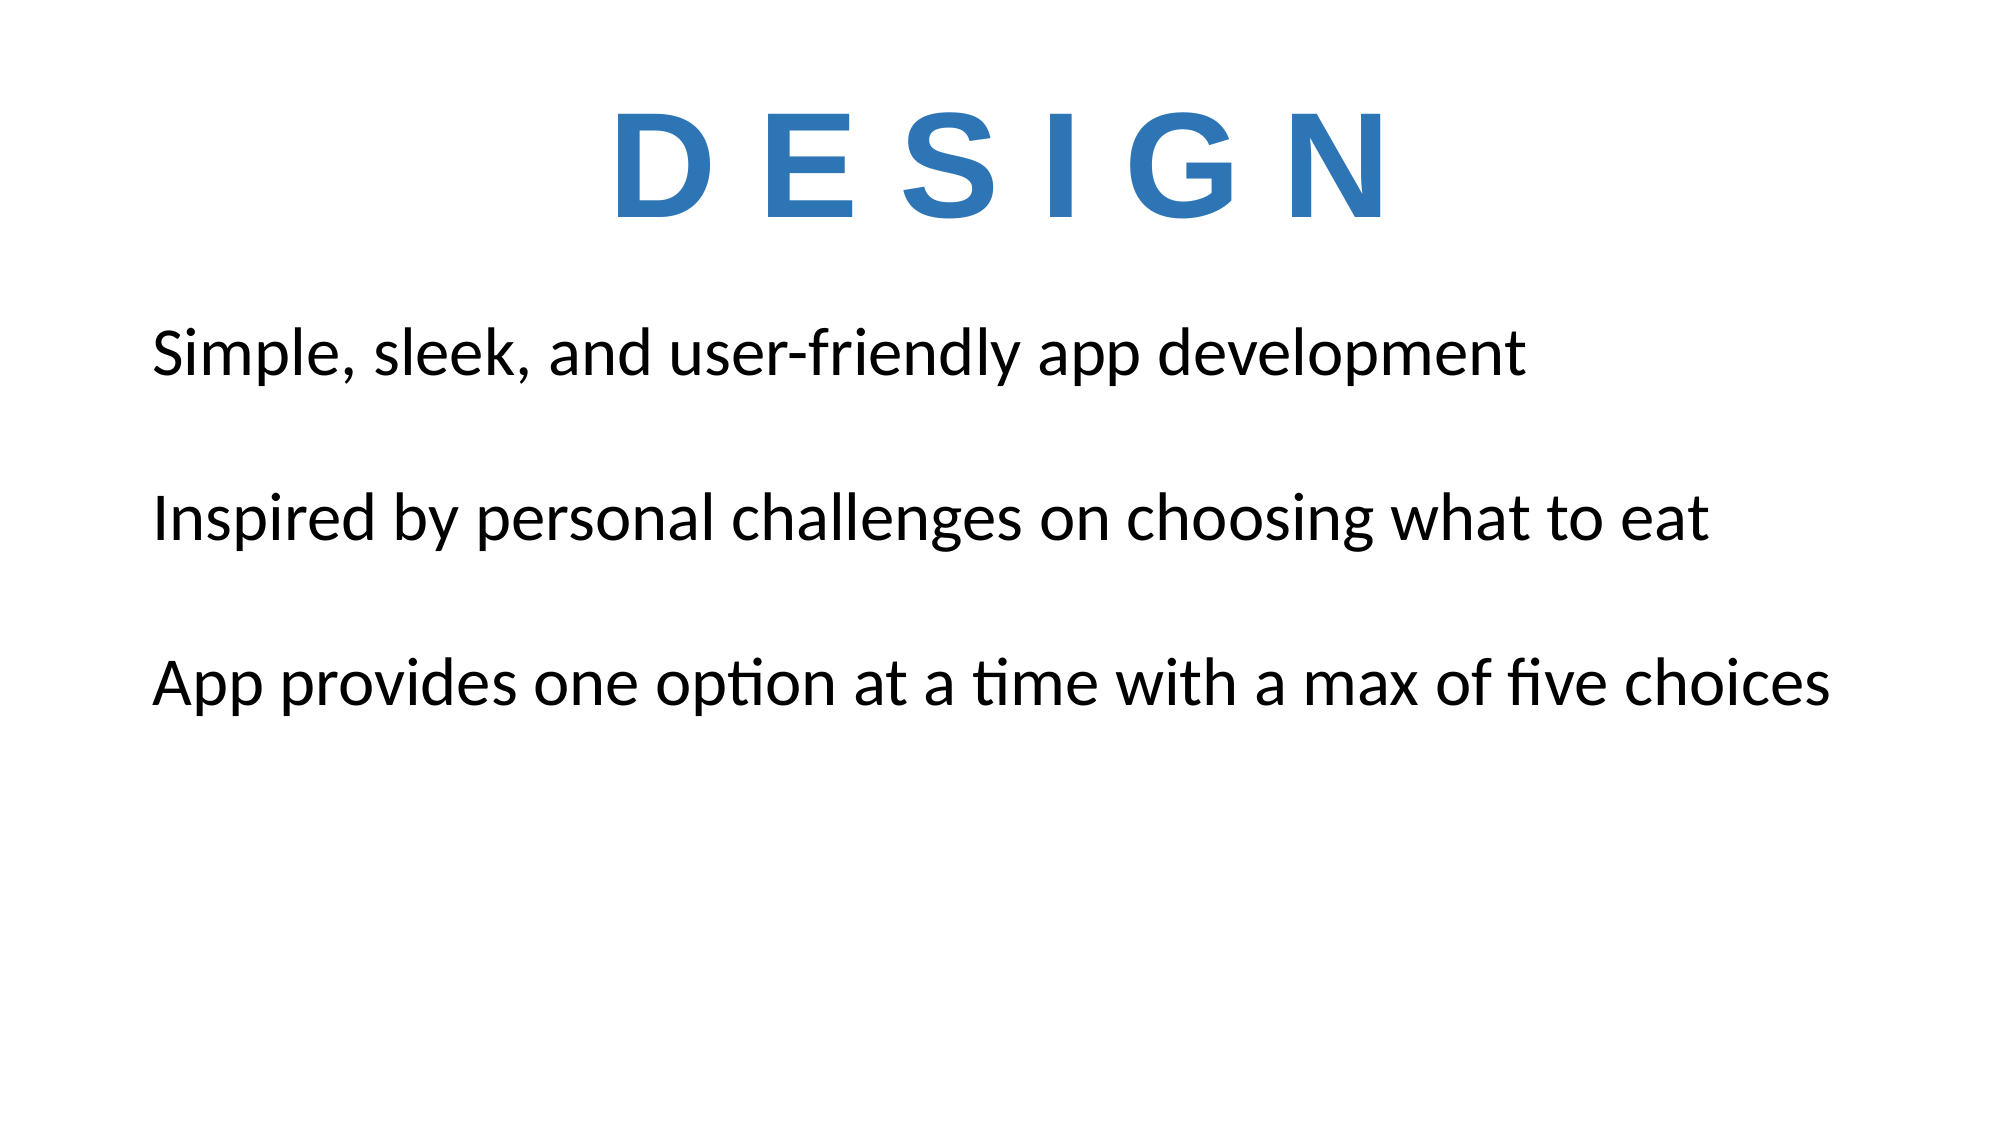

# D E S I G N
Simple, sleek, and user-friendly app development

Inspired by personal challenges on choosing what to eat

App provides one option at a time with a max of five choices